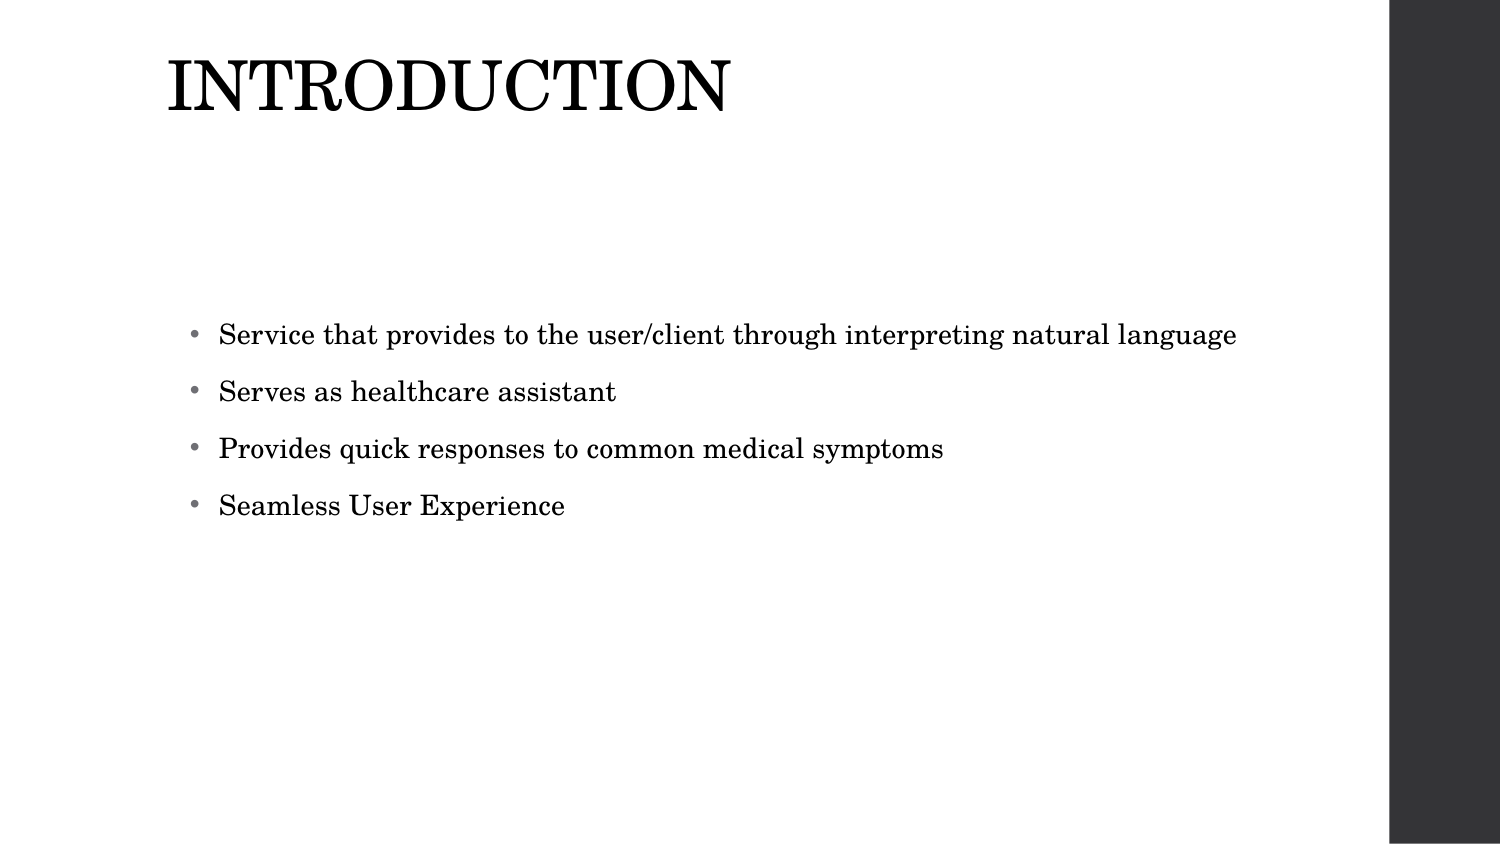

# INTRODUCTION
Service that provides to the user/client through interpreting natural language
Serves as healthcare assistant
Provides quick responses to common medical symptoms
Seamless User Experience